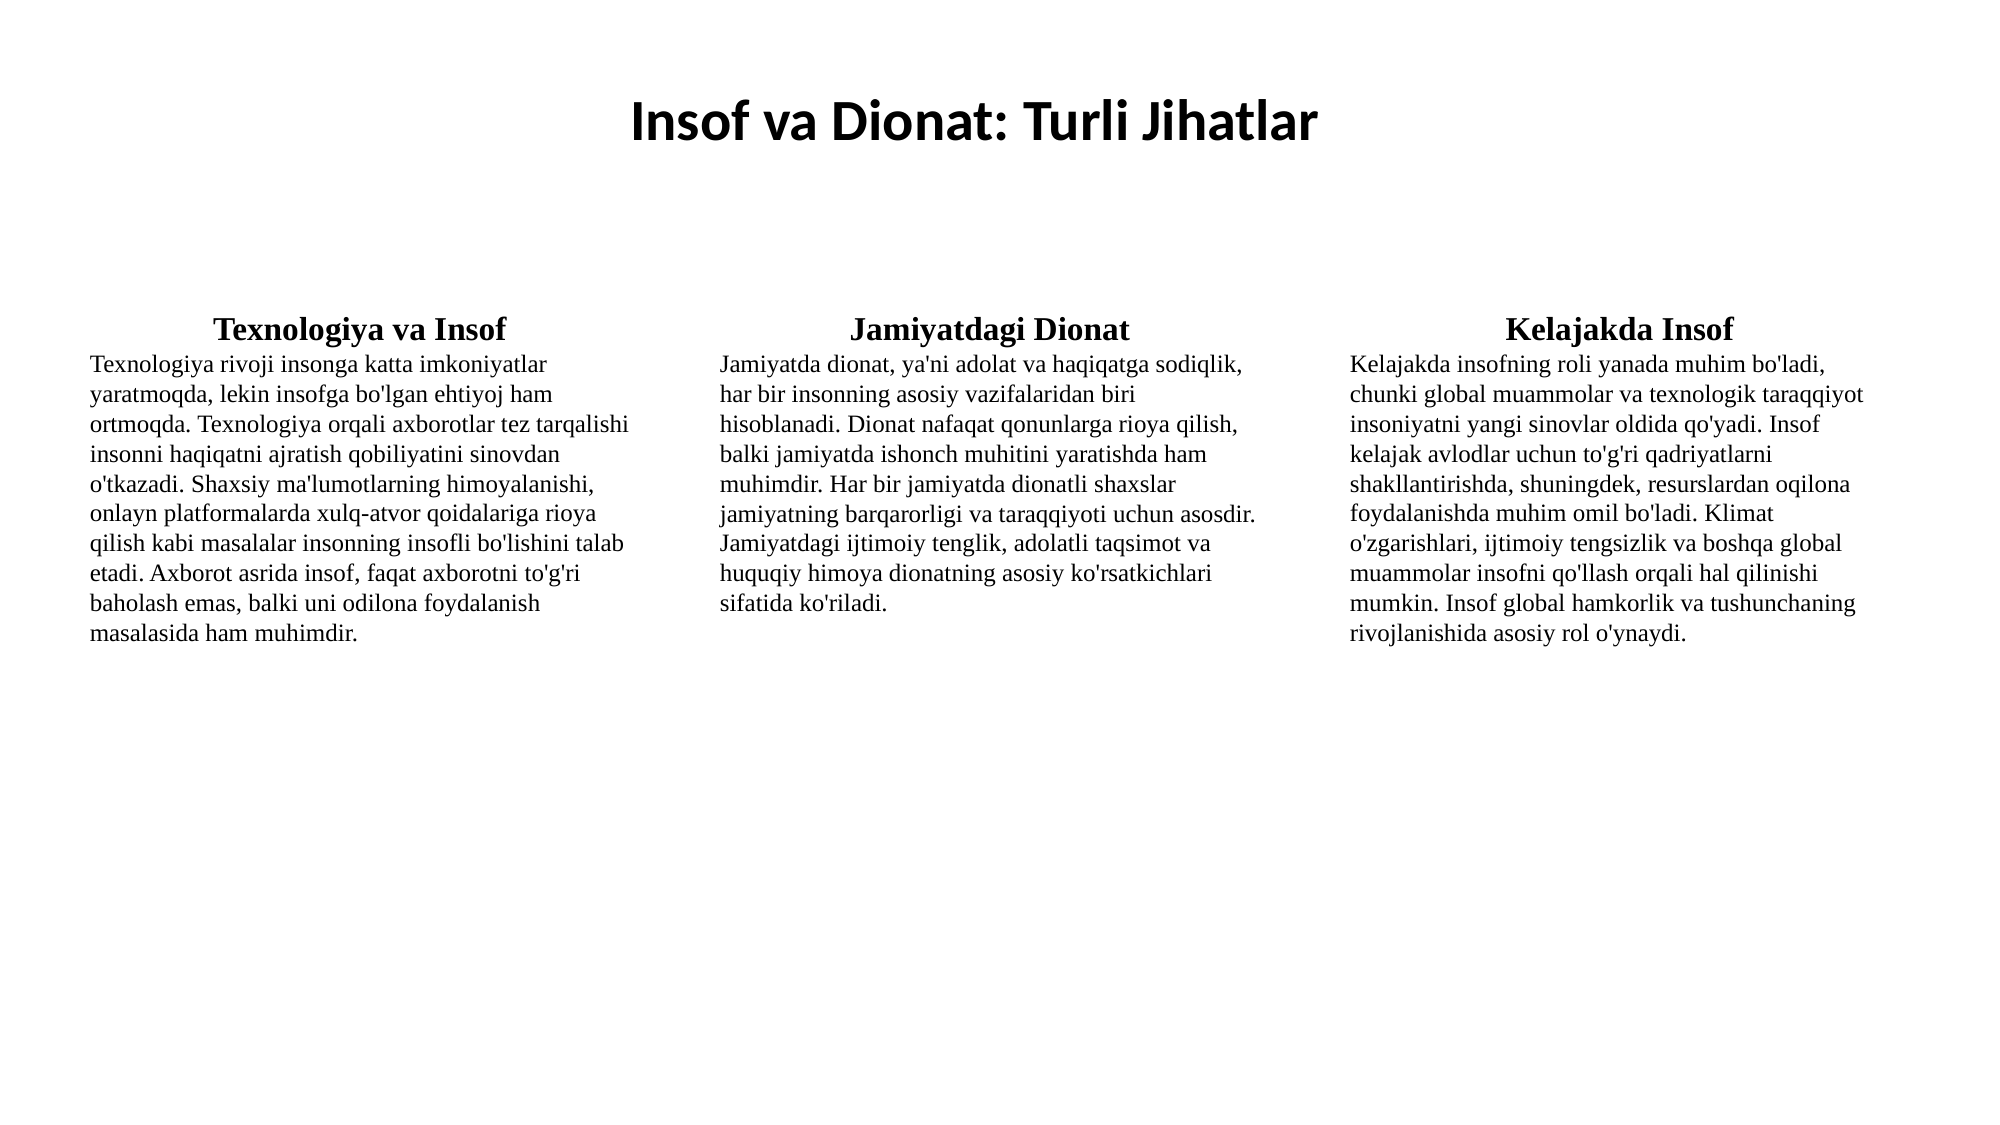

Insof va Dionat: Turli Jihatlar
Texnologiya va Insof
Texnologiya rivoji insonga katta imkoniyatlar yaratmoqda, lekin insofga bo'lgan ehtiyoj ham ortmoqda. Texnologiya orqali axborotlar tez tarqalishi insonni haqiqatni ajratish qobiliyatini sinovdan o'tkazadi. Shaxsiy ma'lumotlarning himoyalanishi, onlayn platformalarda xulq-atvor qoidalariga rioya qilish kabi masalalar insonning insofli bo'lishini talab etadi. Axborot asrida insof, faqat axborotni to'g'ri baholash emas, balki uni odilona foydalanish masalasida ham muhimdir.
Jamiyatdagi Dionat
Jamiyatda dionat, ya'ni adolat va haqiqatga sodiqlik, har bir insonning asosiy vazifalaridan biri hisoblanadi. Dionat nafaqat qonunlarga rioya qilish, balki jamiyatda ishonch muhitini yaratishda ham muhimdir. Har bir jamiyatda dionatli shaxslar jamiyatning barqarorligi va taraqqiyoti uchun asosdir. Jamiyatdagi ijtimoiy tenglik, adolatli taqsimot va huquqiy himoya dionatning asosiy ko'rsatkichlari sifatida ko'riladi.
Kelajakda Insof
Kelajakda insofning roli yanada muhim bo'ladi, chunki global muammolar va texnologik taraqqiyot insoniyatni yangi sinovlar oldida qo'yadi. Insof kelajak avlodlar uchun to'g'ri qadriyatlarni shakllantirishda, shuningdek, resurslardan oqilona foydalanishda muhim omil bo'ladi. Klimat o'zgarishlari, ijtimoiy tengsizlik va boshqa global muammolar insofni qo'llash orqali hal qilinishi mumkin. Insof global hamkorlik va tushunchaning rivojlanishida asosiy rol o'ynaydi.